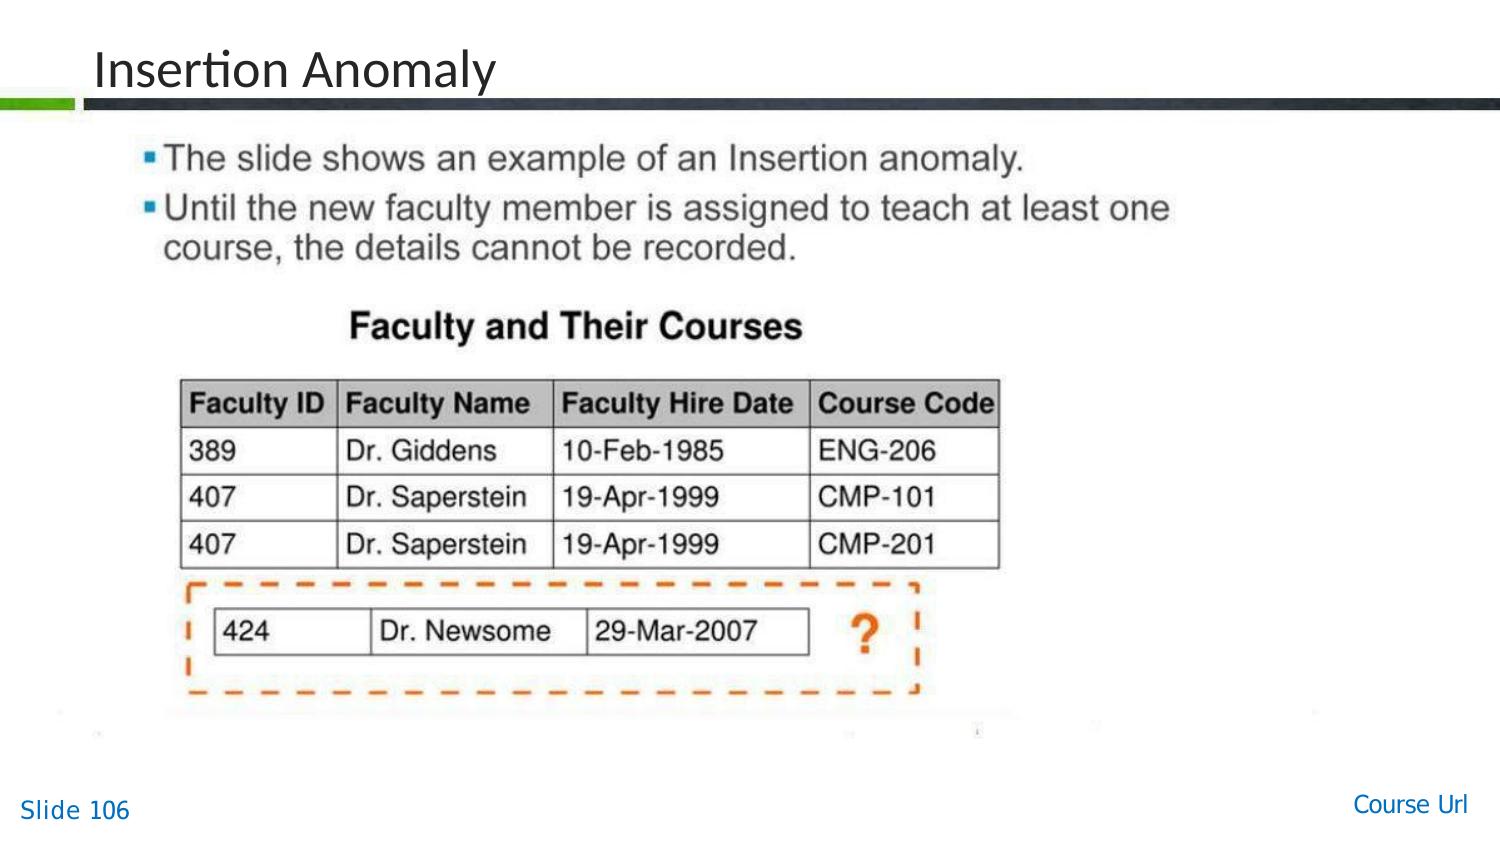

# Insertion Anomaly

Course Url
Slide 106